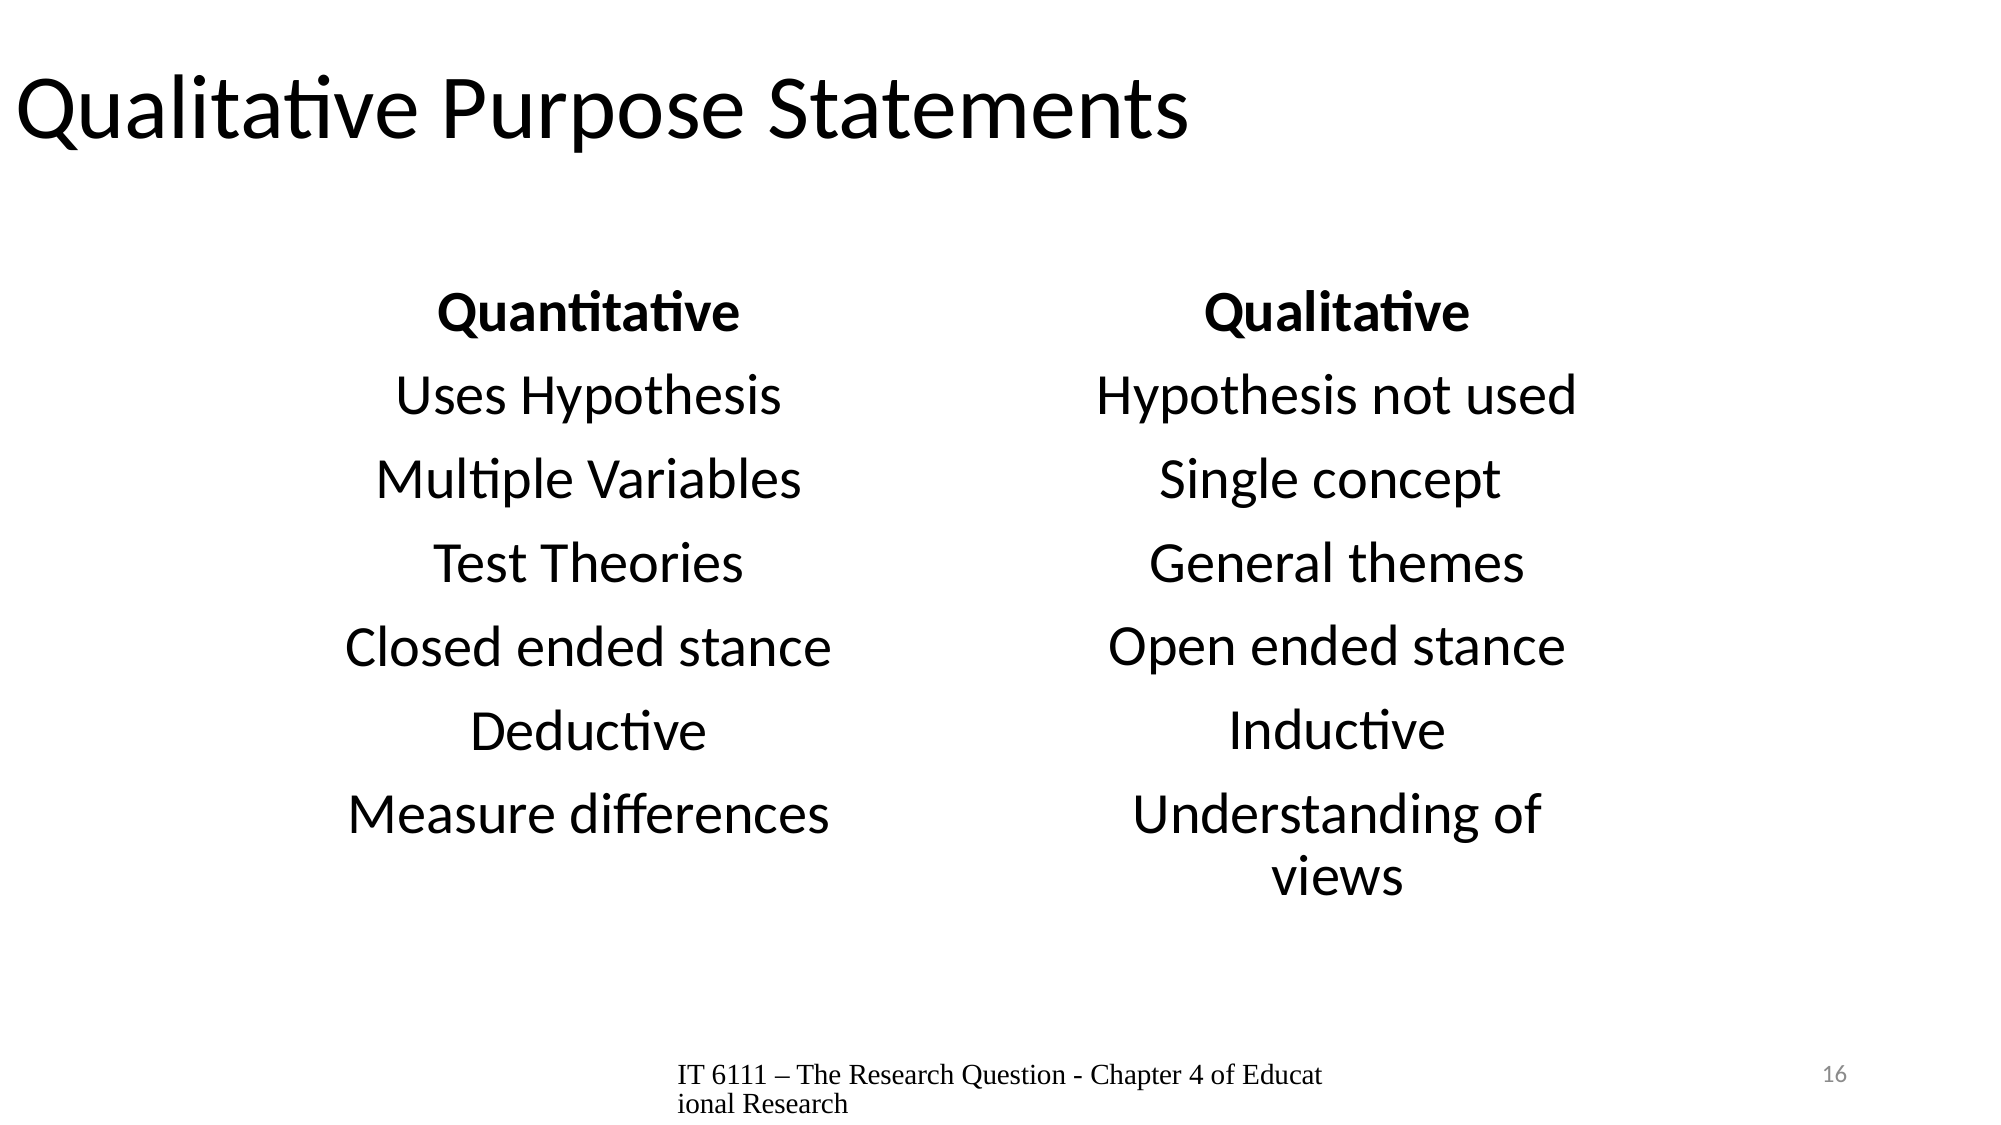

# Qualitative Purpose Statements
Quantitative
Uses Hypothesis
Multiple Variables
Test Theories
Closed ended stance
Deductive
Measure differences

Qualitative
Hypothesis not used
Single concept
General themes
Open ended stance
Inductive
Understanding of views
IT 6111 – The Research Question - Chapter 4 of Educational Research
16